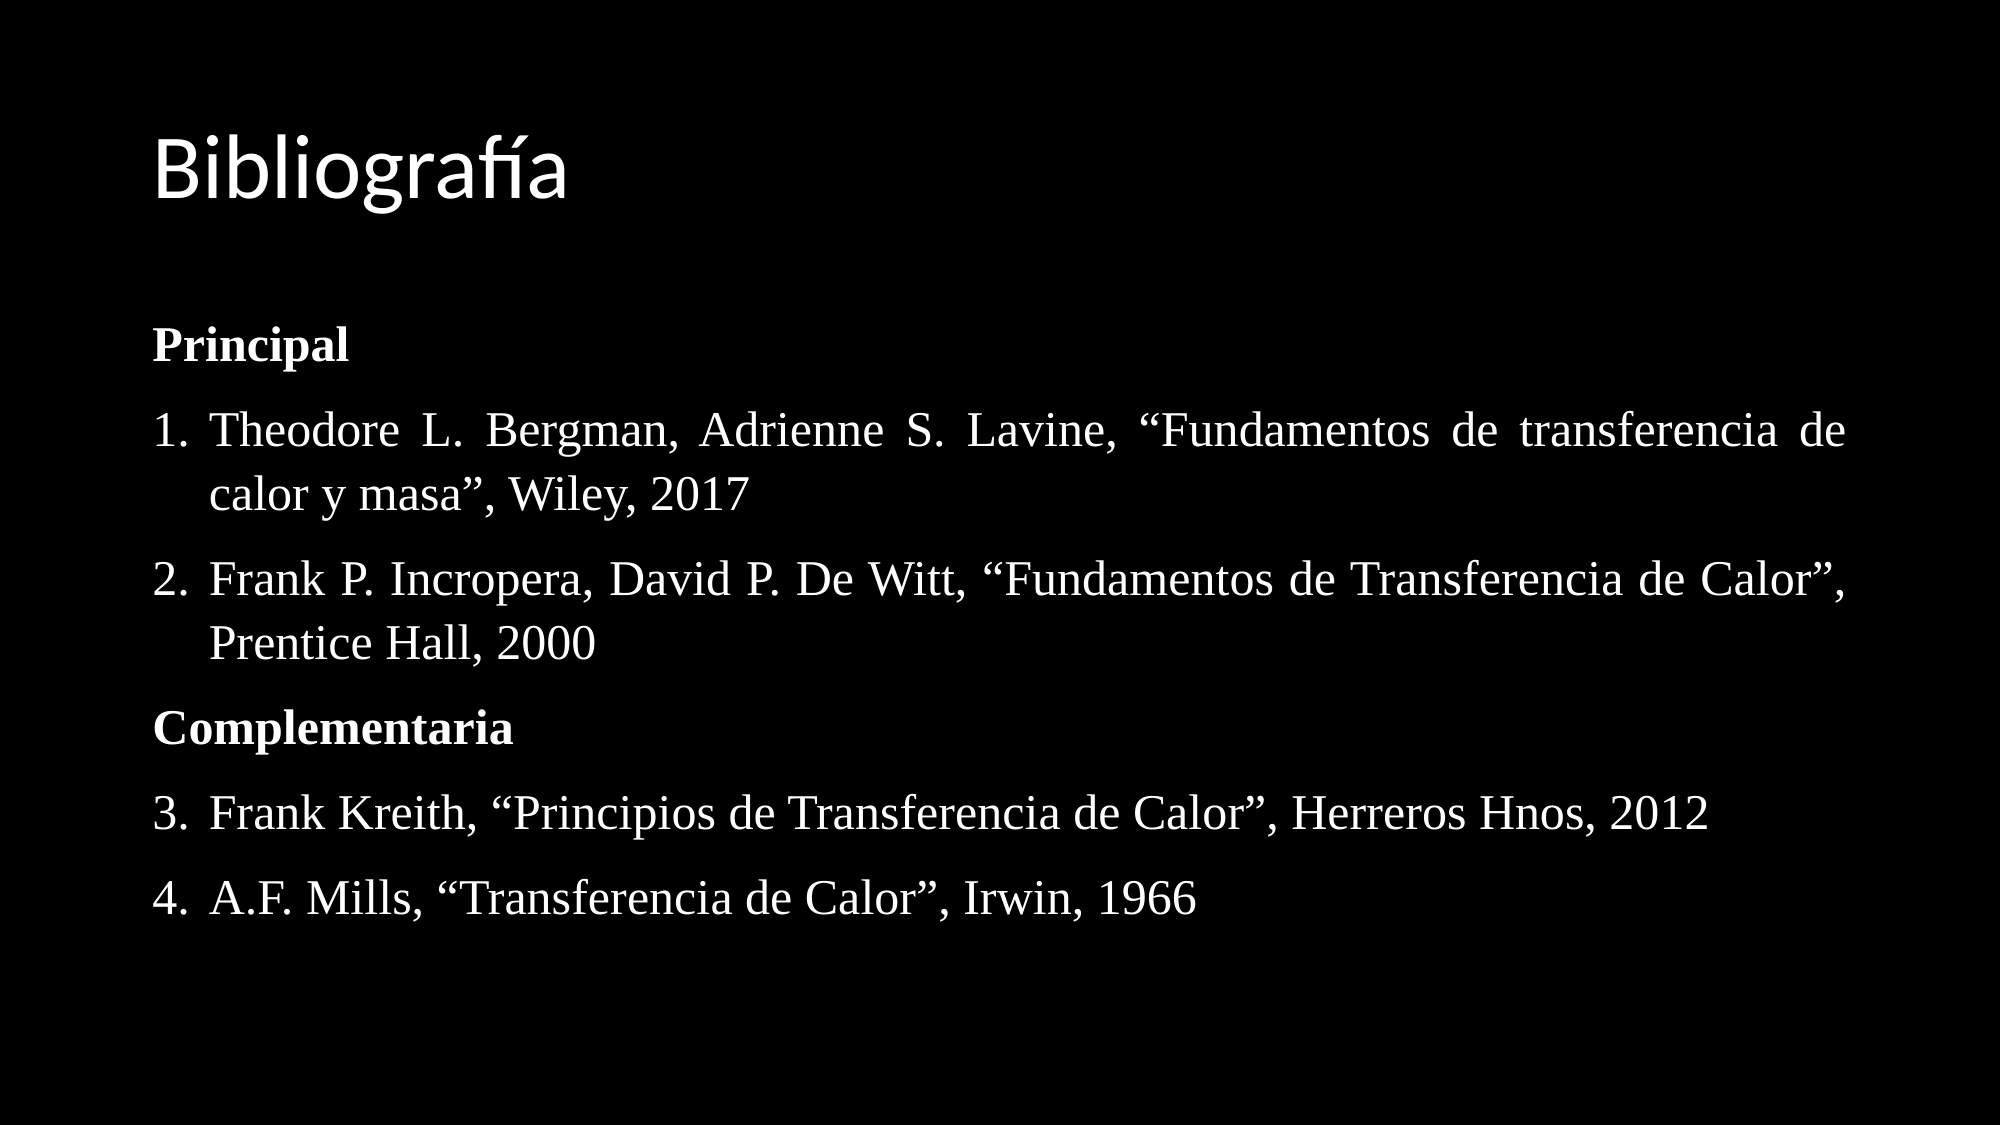

# Bibliografía
Principal
Theodore L. Bergman, Adrienne S. Lavine, “Fundamentos de transferencia de calor y masa”, Wiley, 2017
Frank P. Incropera, David P. De Witt, “Fundamentos de Transferencia de Calor”, Prentice Hall, 2000
Complementaria
Frank Kreith, “Principios de Transferencia de Calor”, Herreros Hnos, 2012
A.F. Mills, “Transferencia de Calor”, Irwin, 1966